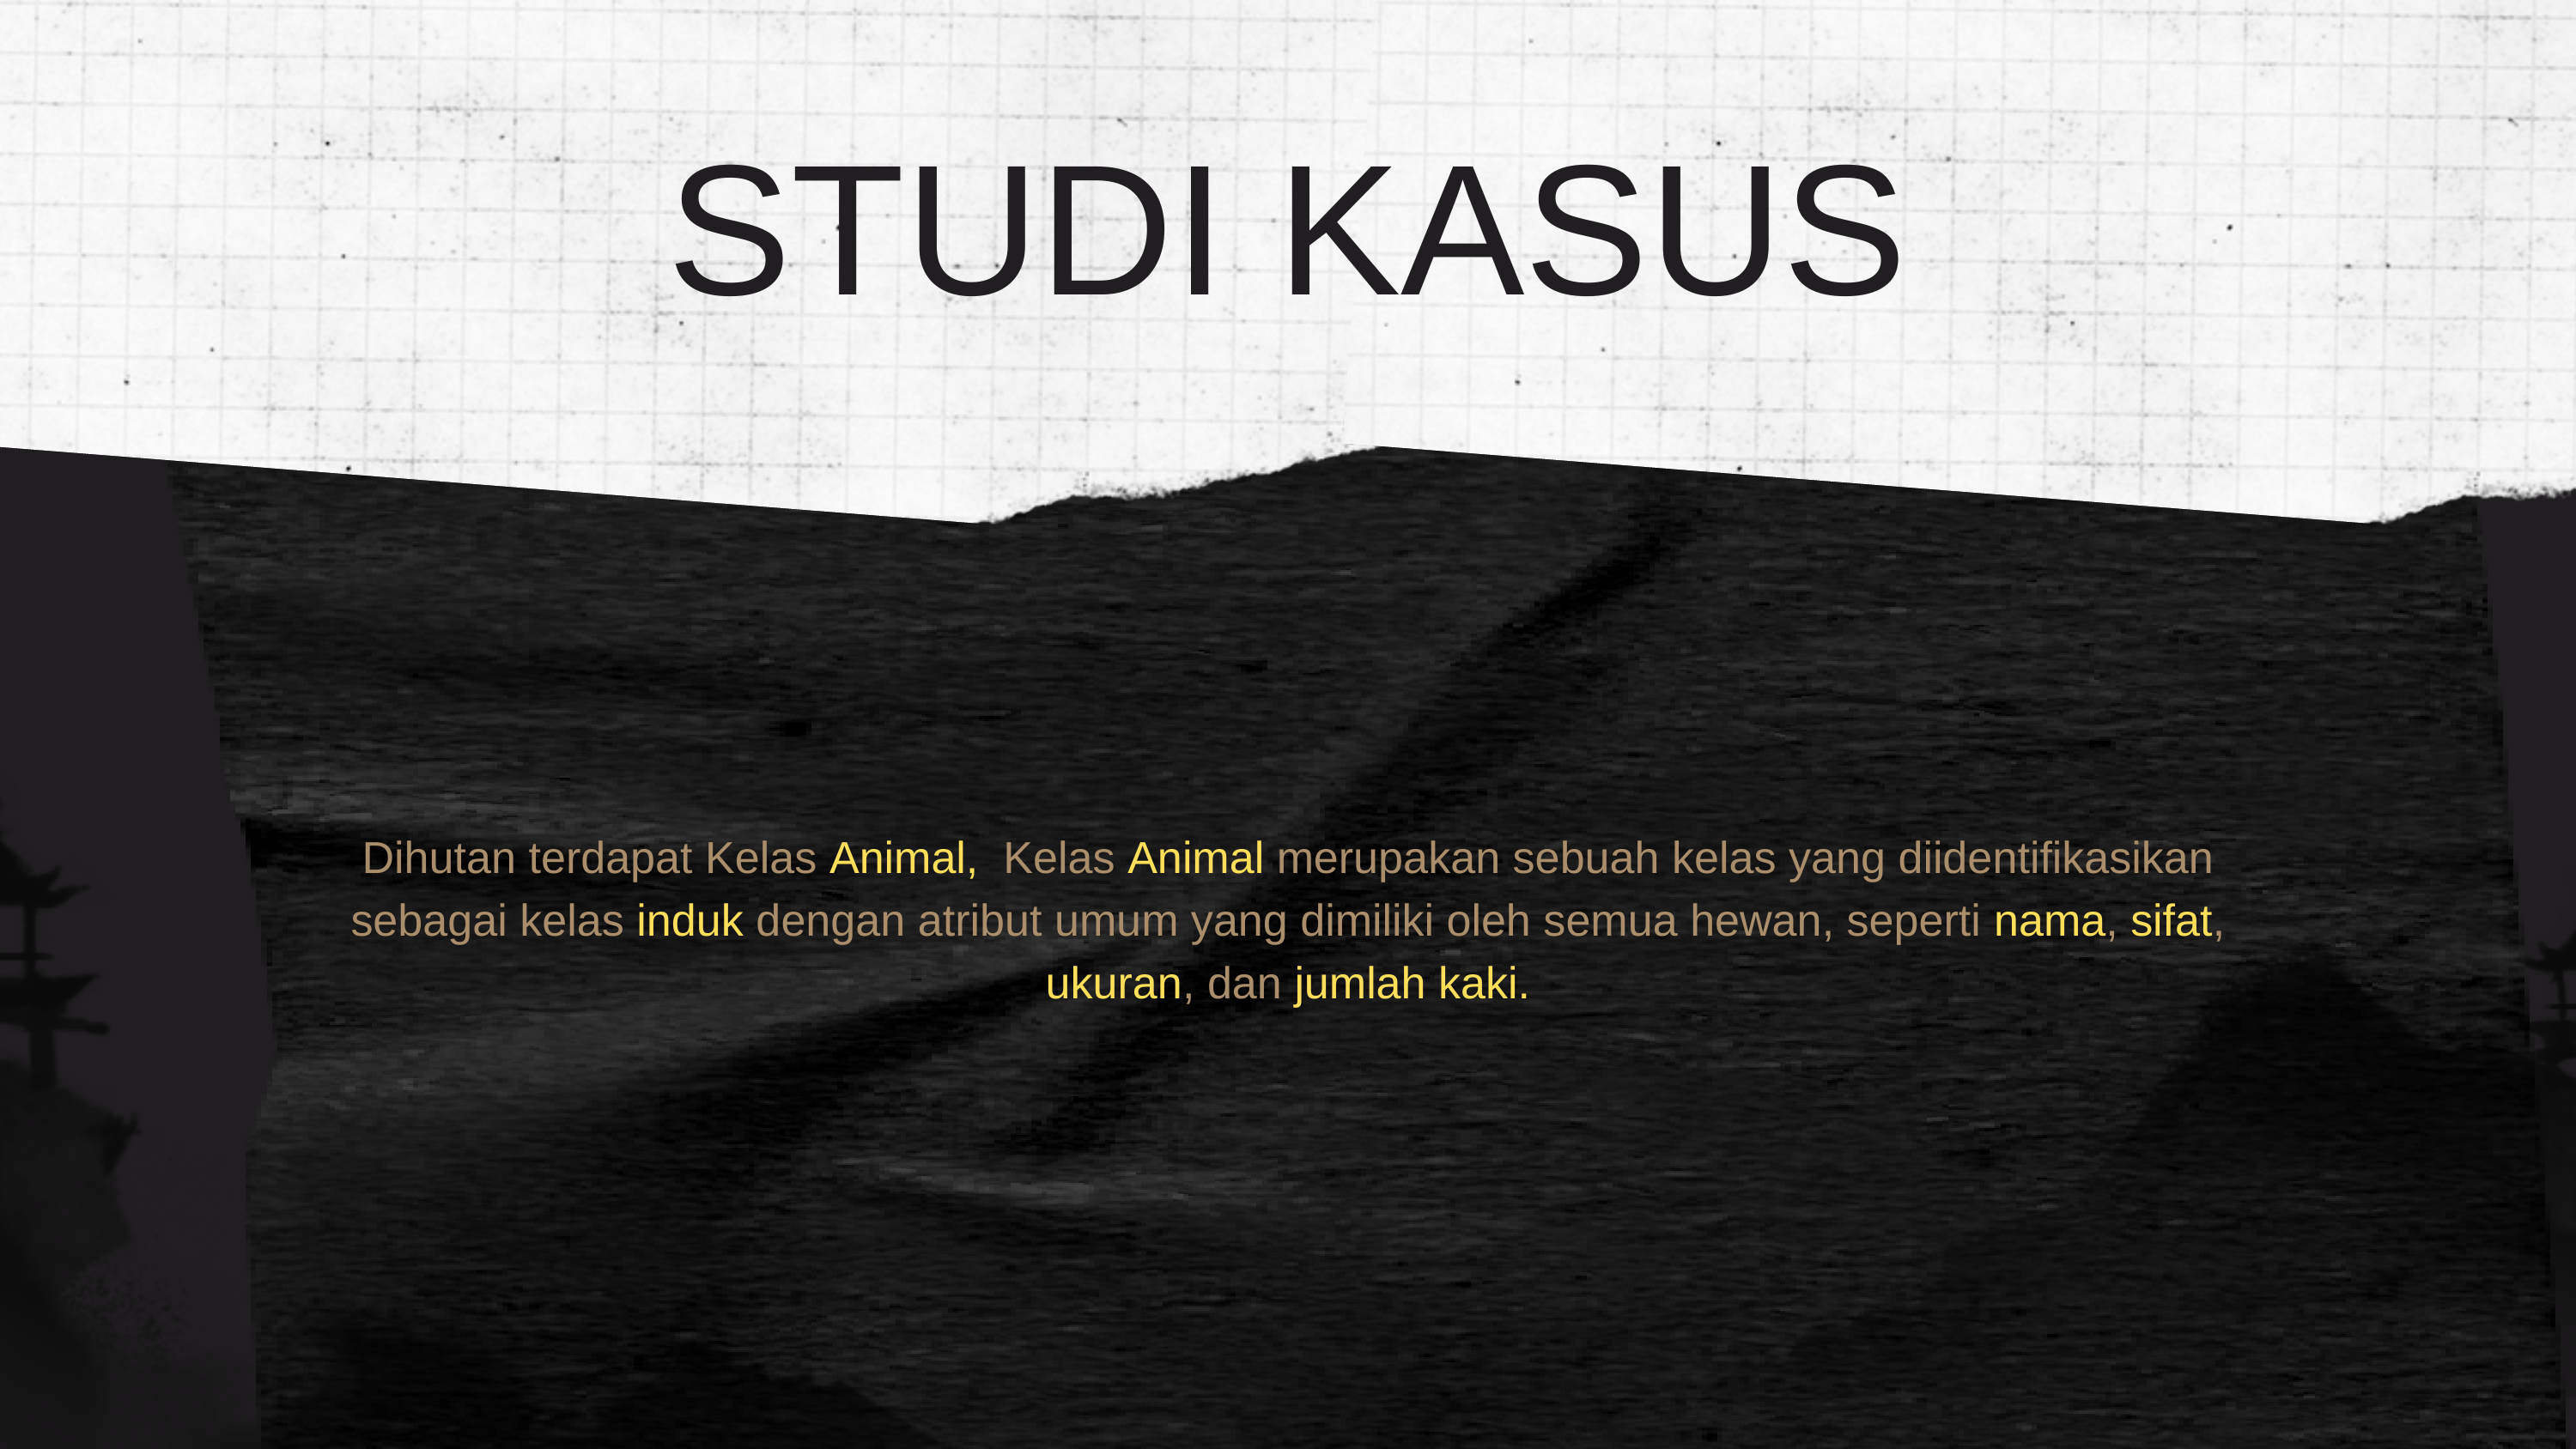

STUDI KASUS

Dihutan terdapat Kelas Animal,  Kelas Animal merupakan sebuah kelas yang diidentifikasikan sebagai kelas induk dengan atribut umum yang dimiliki oleh semua hewan, seperti nama, sifat, ukuran, dan jumlah kaki.